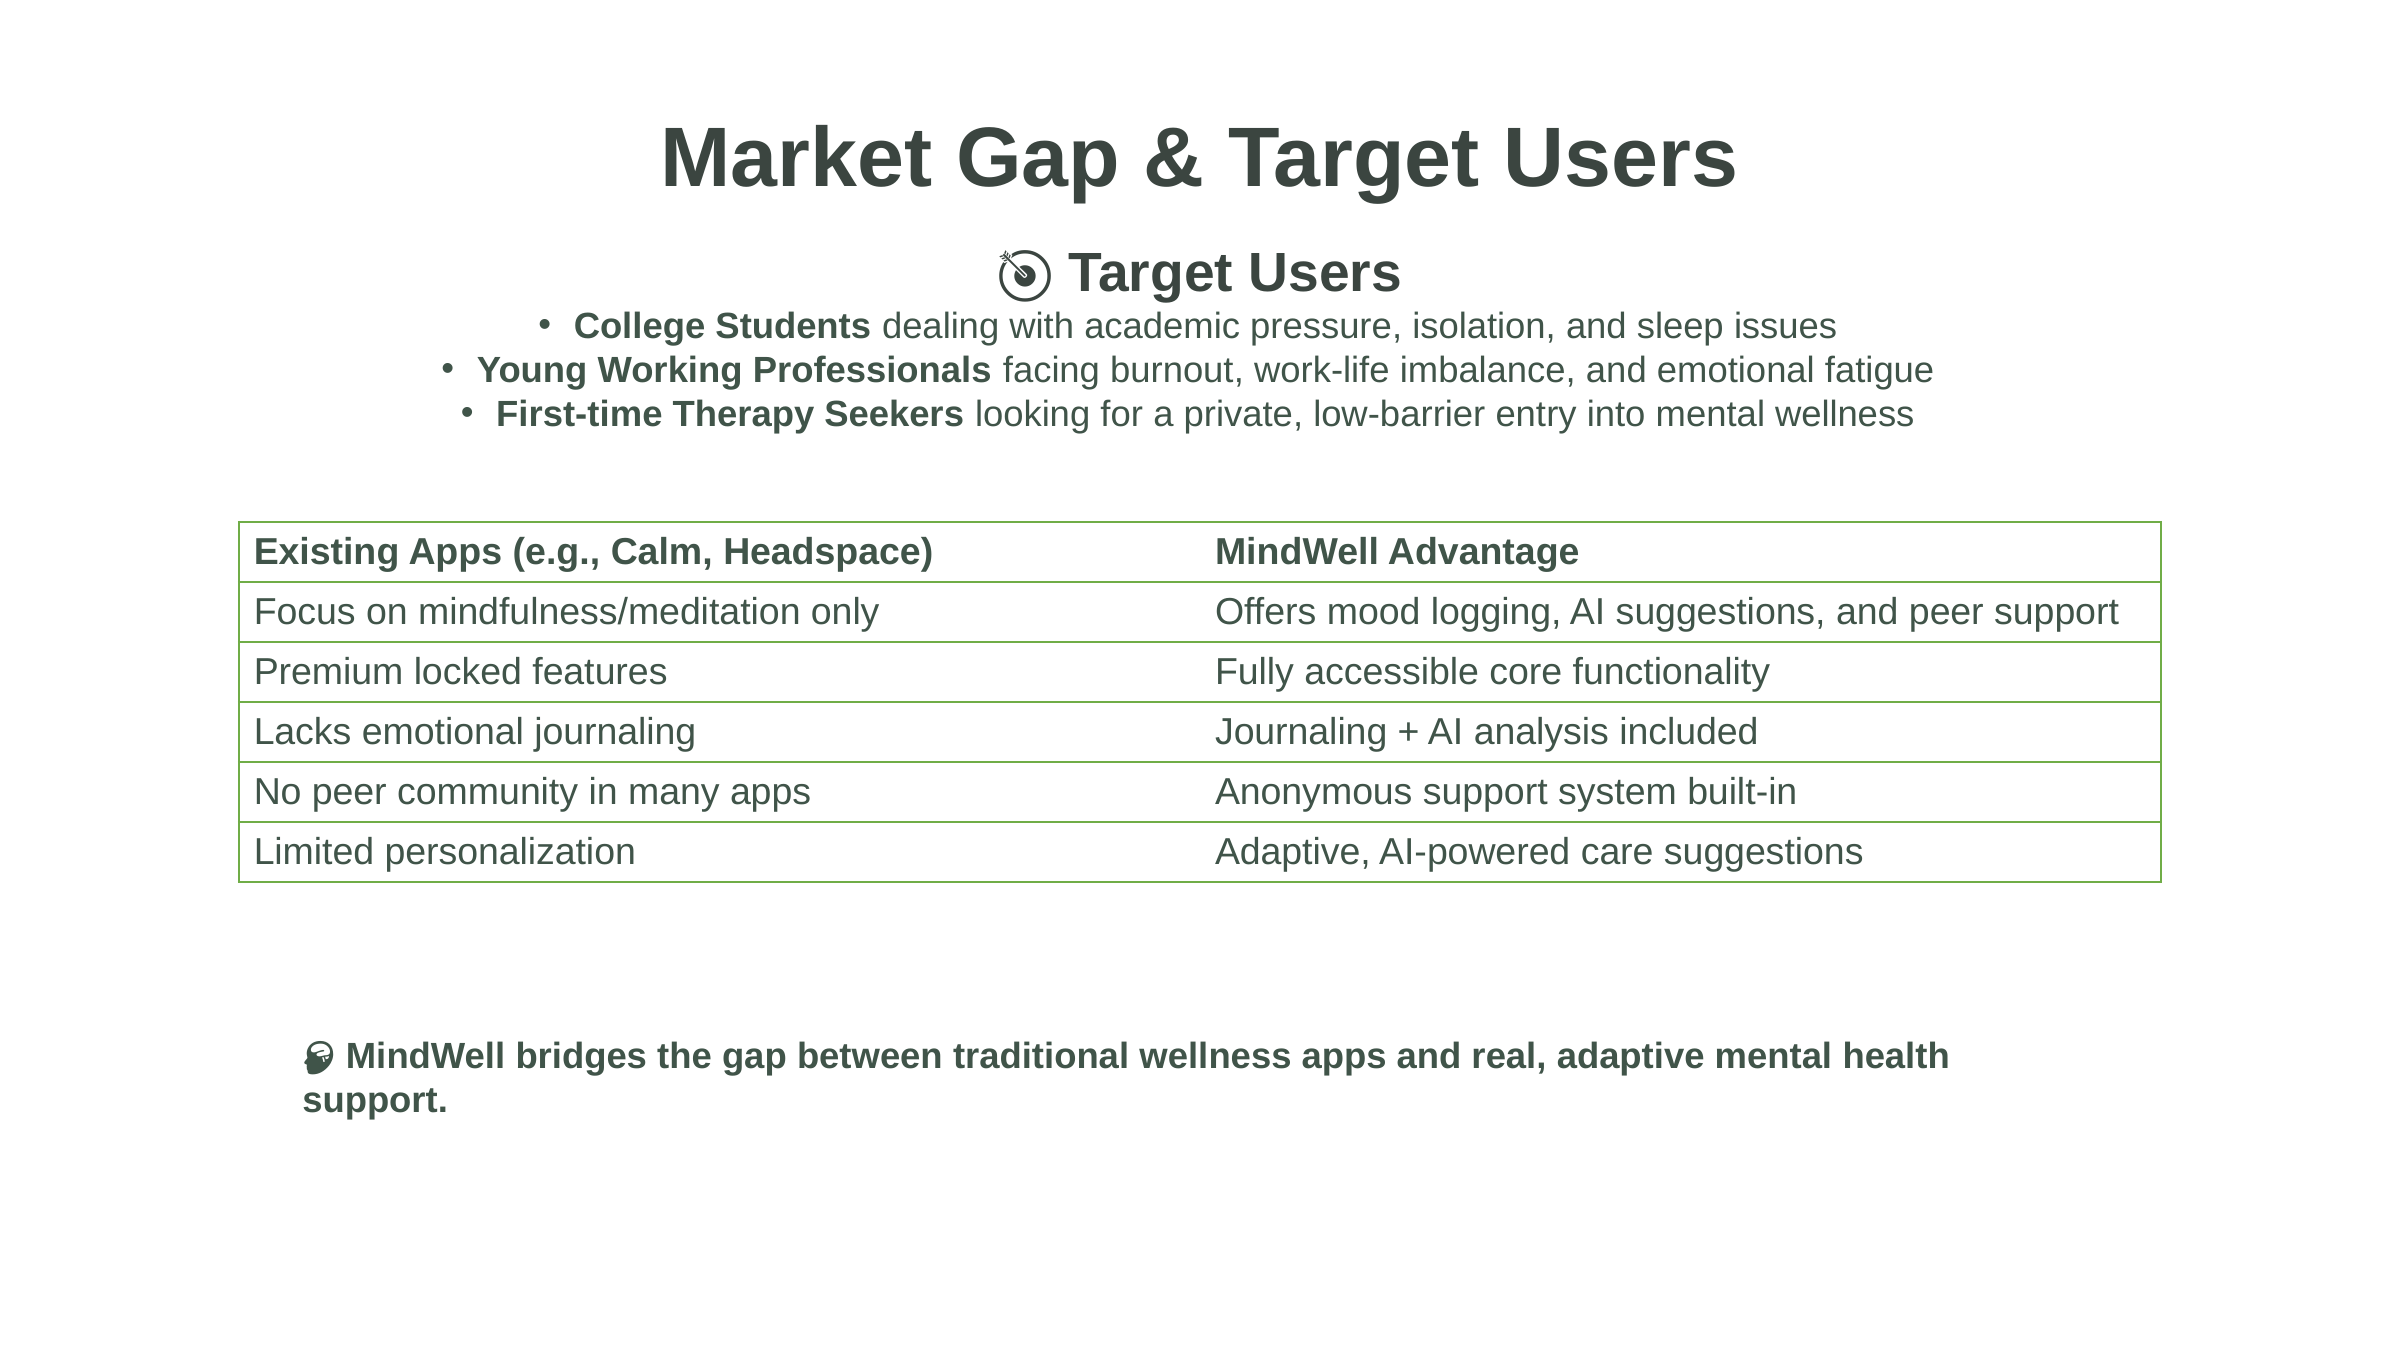

Market Gap & Target Users
🎯 Target Users
College Students dealing with academic pressure, isolation, and sleep issues
Young Working Professionals facing burnout, work-life imbalance, and emotional fatigue
First-time Therapy Seekers looking for a private, low-barrier entry into mental wellness
| Existing Apps (e.g., Calm, Headspace) | MindWell Advantage |
| --- | --- |
| Focus on mindfulness/meditation only | Offers mood logging, AI suggestions, and peer support |
| Premium locked features | Fully accessible core functionality |
| Lacks emotional journaling | Journaling + AI analysis included |
| No peer community in many apps | Anonymous support system built-in |
| Limited personalization | Adaptive, AI-powered care suggestions |
🧠 MindWell bridges the gap between traditional wellness apps and real, adaptive mental health support.